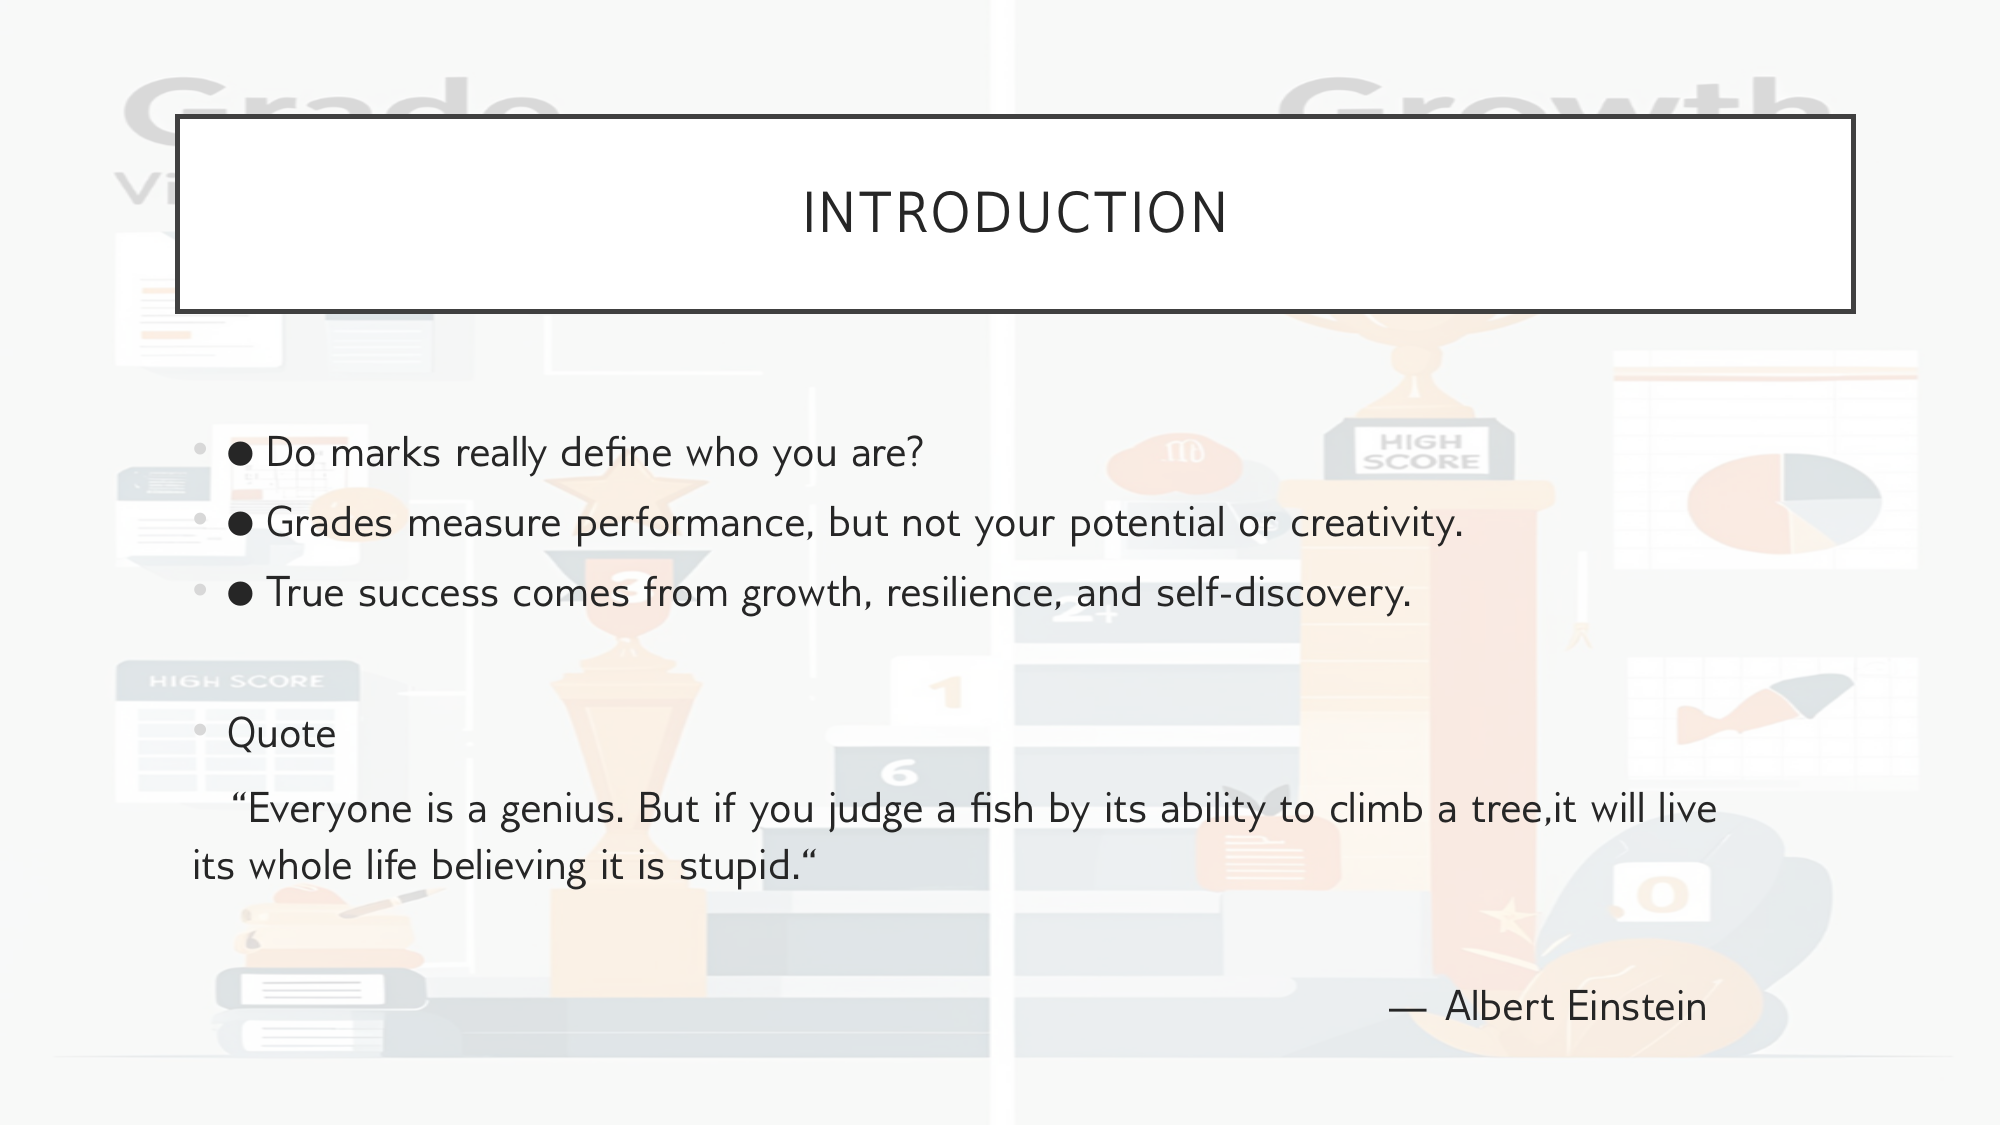

# INTRODUCTION
⚫ Do marks really define who you are?
⚫ Grades measure performance, but not your potential or creativity.
⚫ True success comes from growth, resilience, and self-discovery.

Quote
   “Everyone is a genius. But if you judge a fish by its ability to climb a tree,it will live its whole life believing it is stupid.“

                                                                                            — Albert Einstein